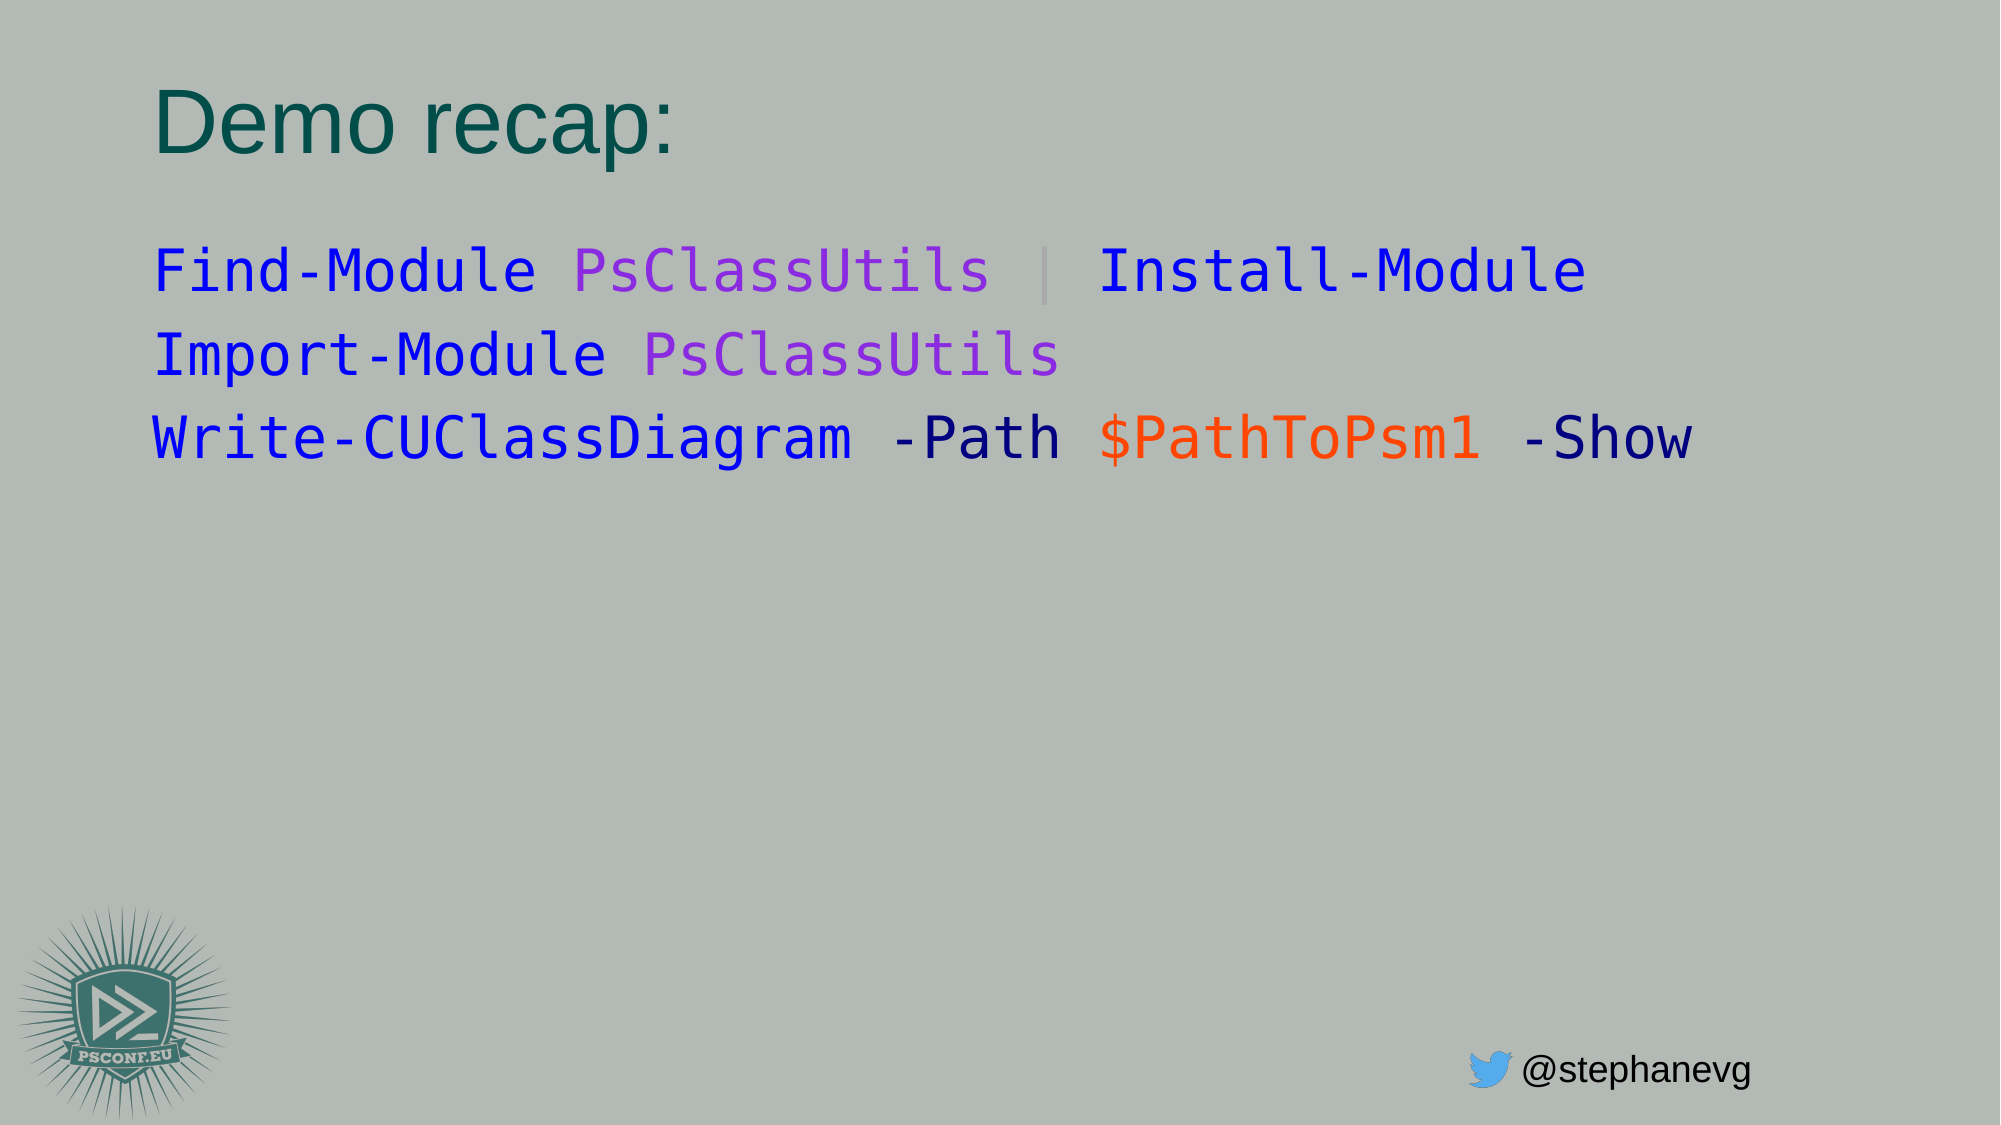

# Demo recap:
Find-Module PsClassUtils | Install-Module
Import-Module PsClassUtils
Write-CUClassDiagram -Path $PathToPsm1 -Show

@stephanevg